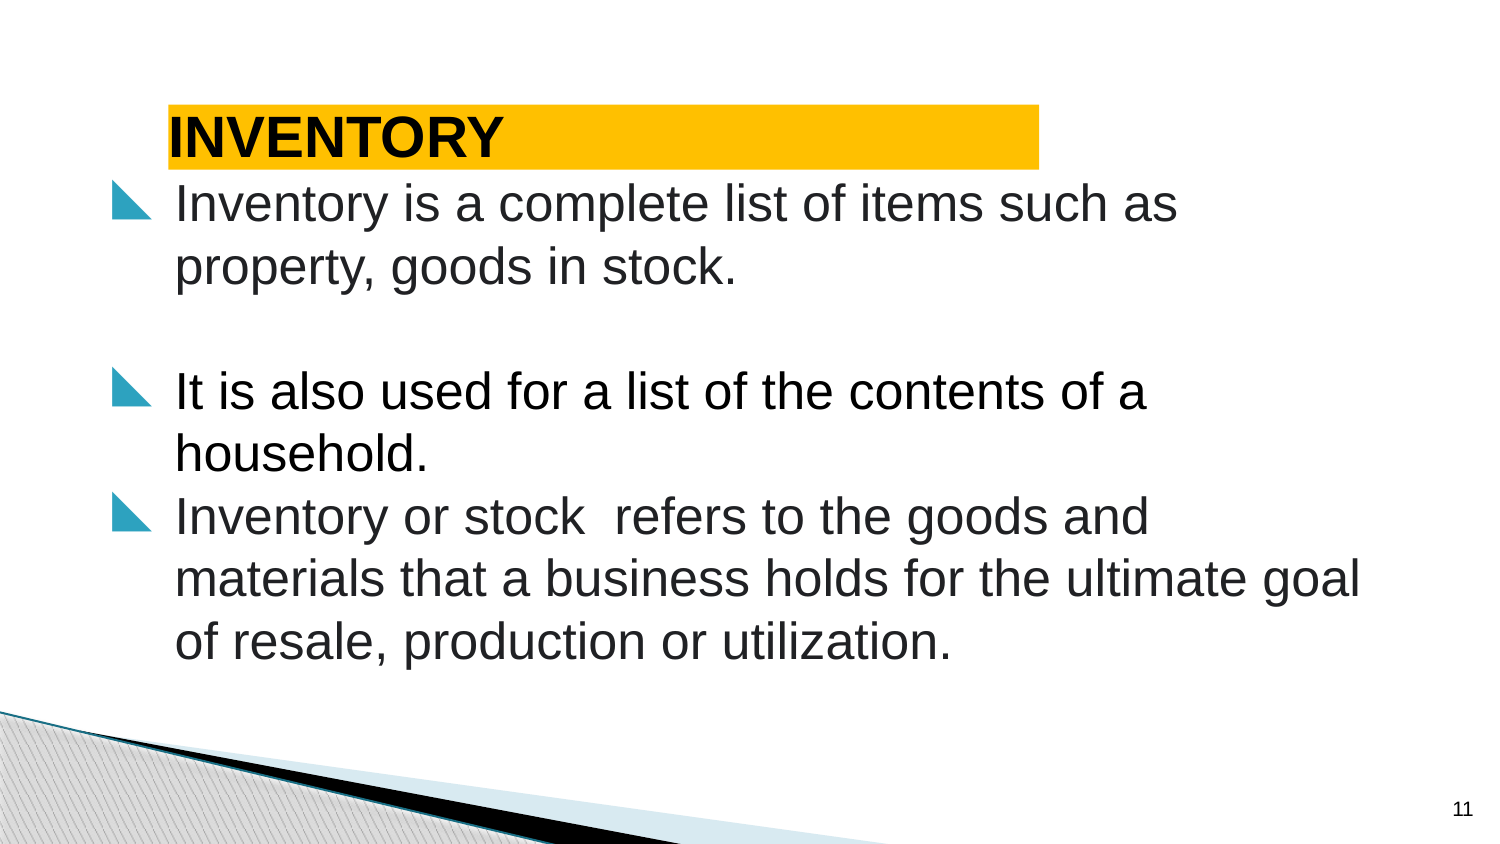

# INVENTORY
Inventory is a complete list of items such as property, goods in stock.

It is also used for a list of the contents of a household.
Inventory or stock  refers to the goods and materials that a business holds for the ultimate goal of resale, production or utilization.
11